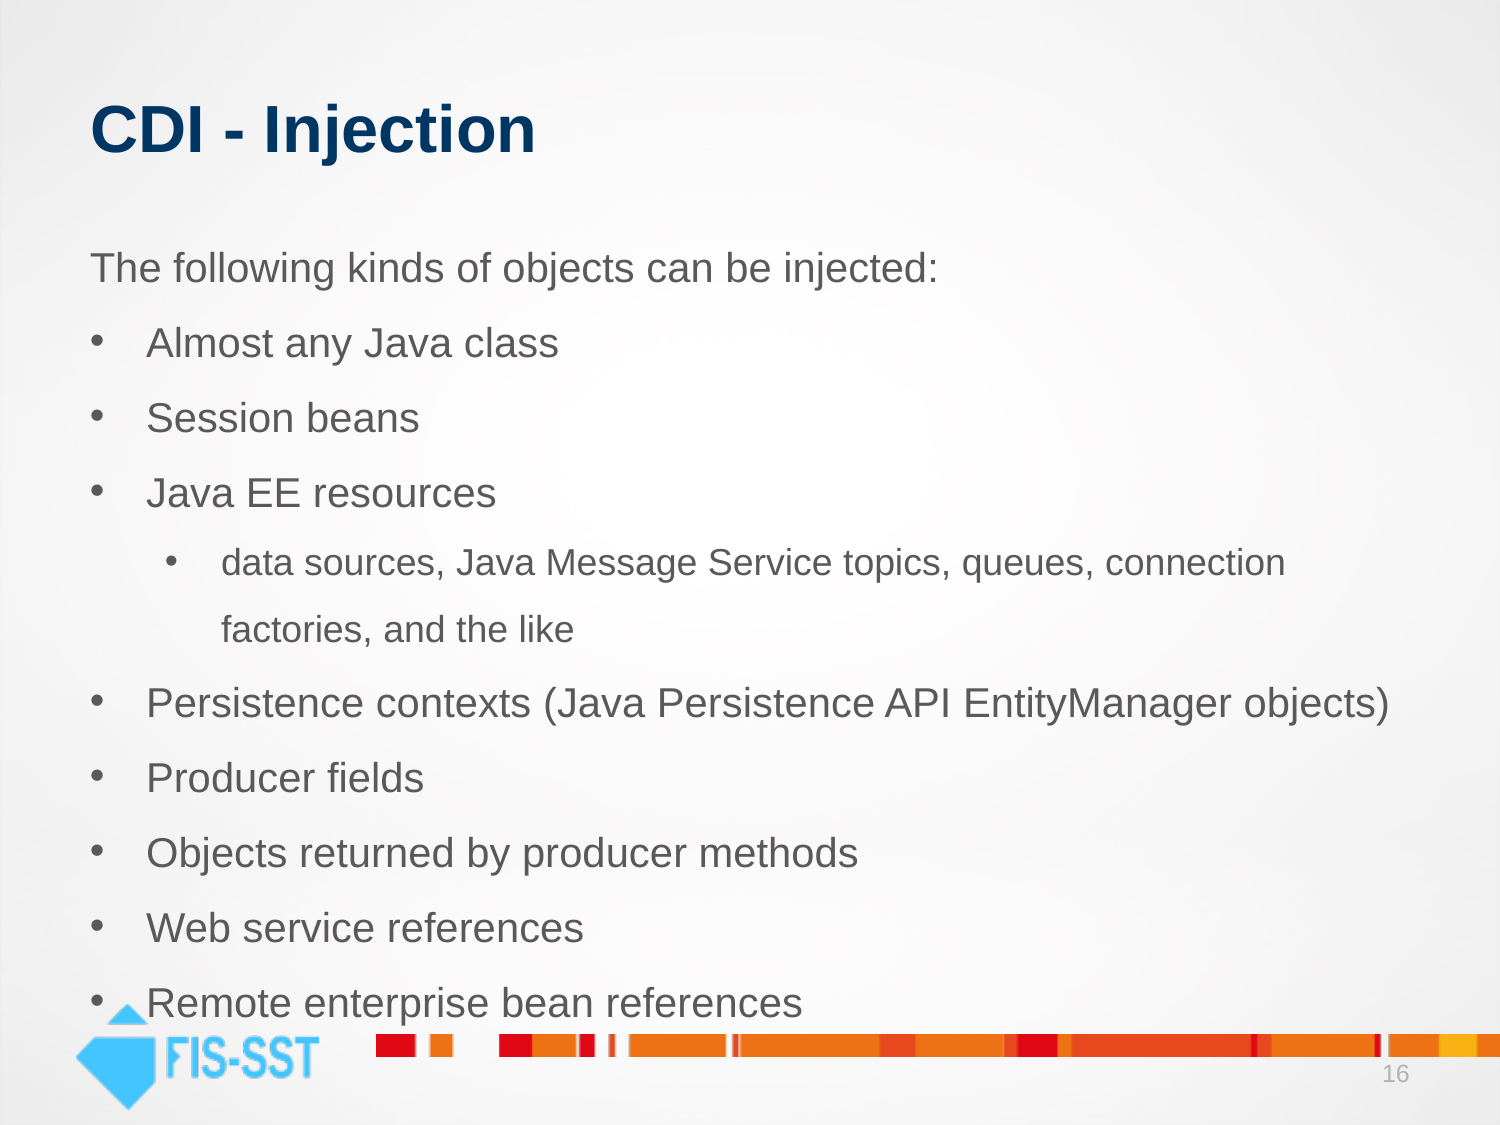

# CDI - Injection
The following kinds of objects can be injected:
Almost any Java class
Session beans
Java EE resources
data sources, Java Message Service topics, queues, connection factories, and the like
Persistence contexts (Java Persistence API EntityManager objects)
Producer fields
Objects returned by producer methods
Web service references
Remote enterprise bean references

16